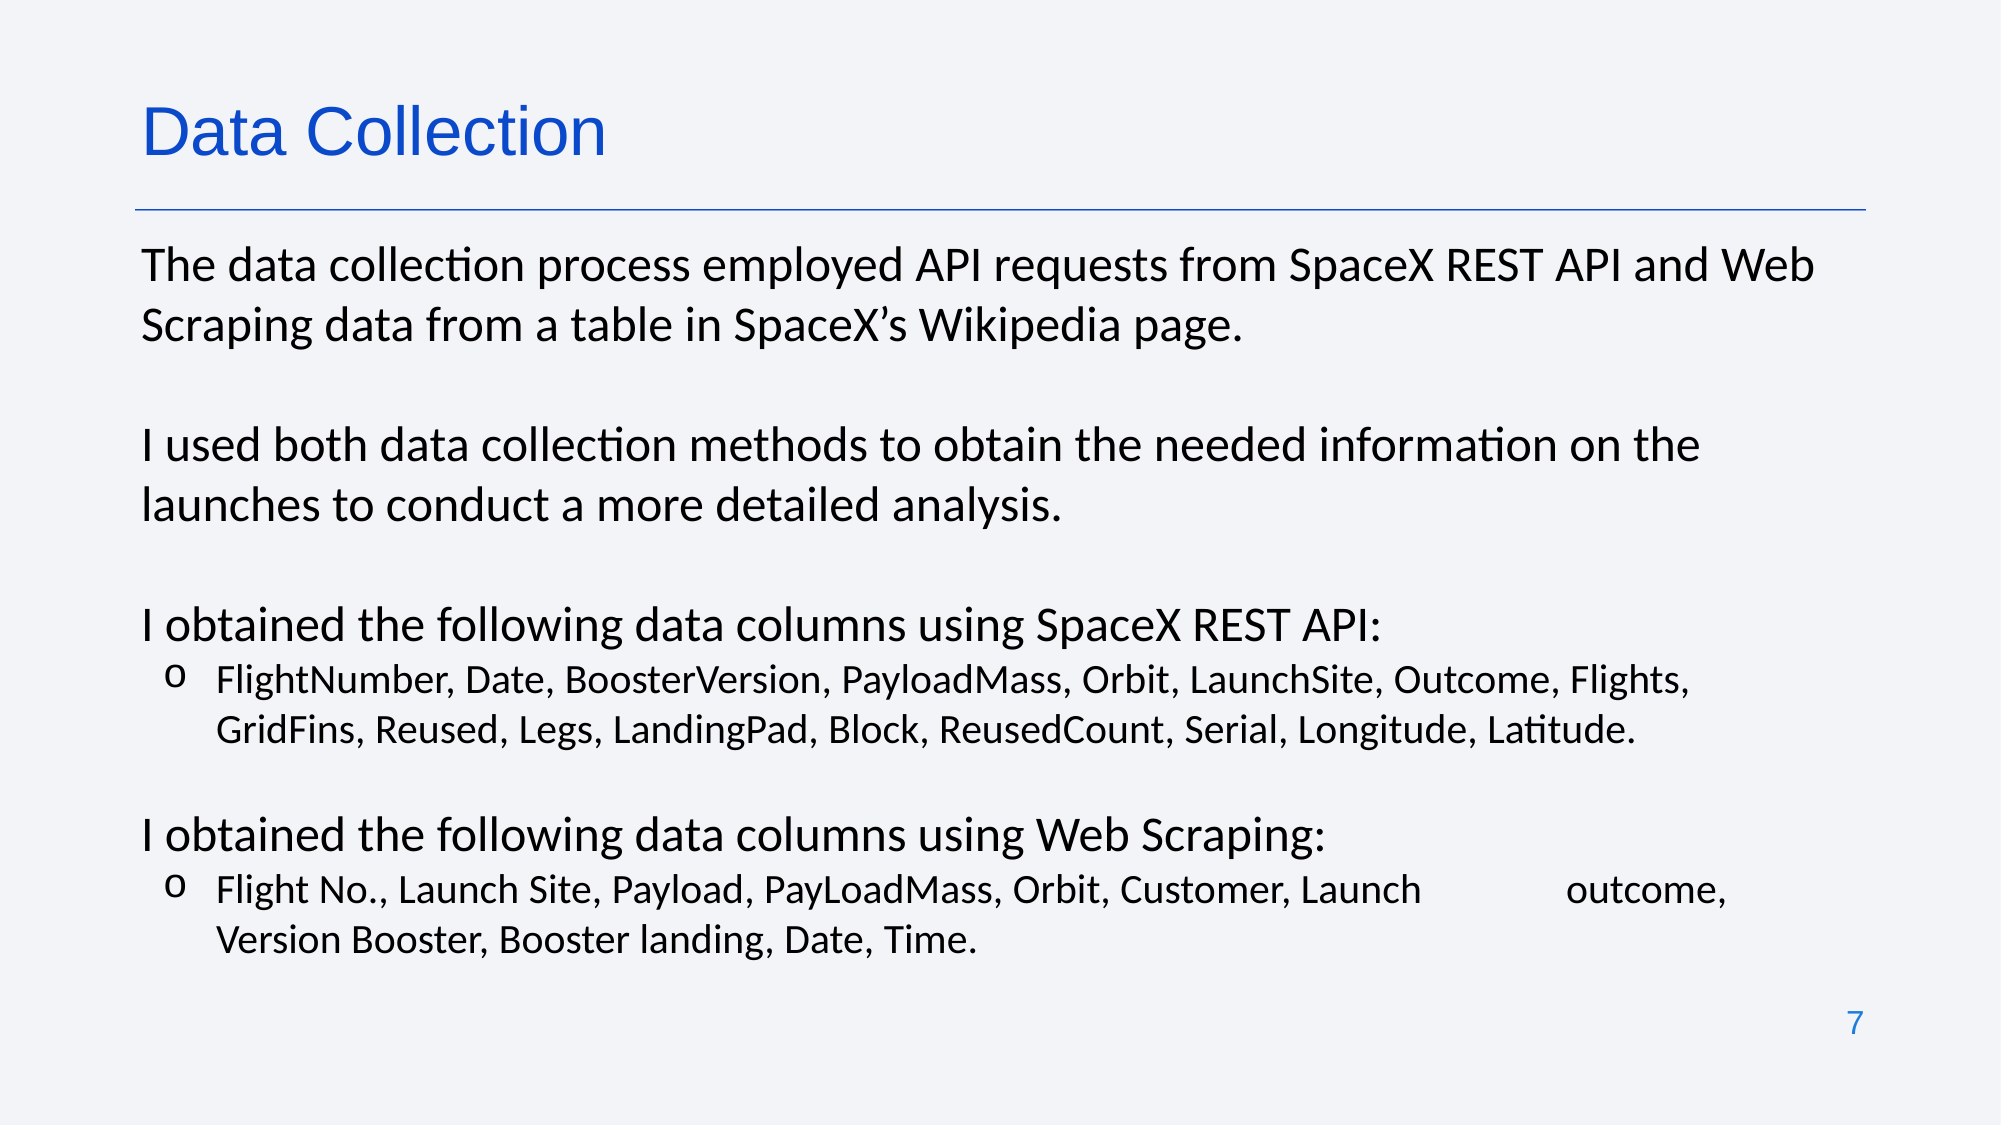

Data Collection
The data collection process employed API requests from SpaceX REST API and Web Scraping data from a table in SpaceX’s Wikipedia page.

I used both data collection methods to obtain the needed information on the launches to conduct a more detailed analysis.

I obtained the following data columns using SpaceX REST API:
FlightNumber, Date, BoosterVersion, PayloadMass, Orbit, LaunchSite, Outcome, Flights, GridFins, Reused, Legs, LandingPad, Block, ReusedCount, Serial, Longitude, Latitude.

I obtained the following data columns using Web Scraping:
Flight No., Launch Site, Payload, PayLoadMass, Orbit, Customer, Launch 	outcome, Version Booster, Booster landing, Date, Time.
7